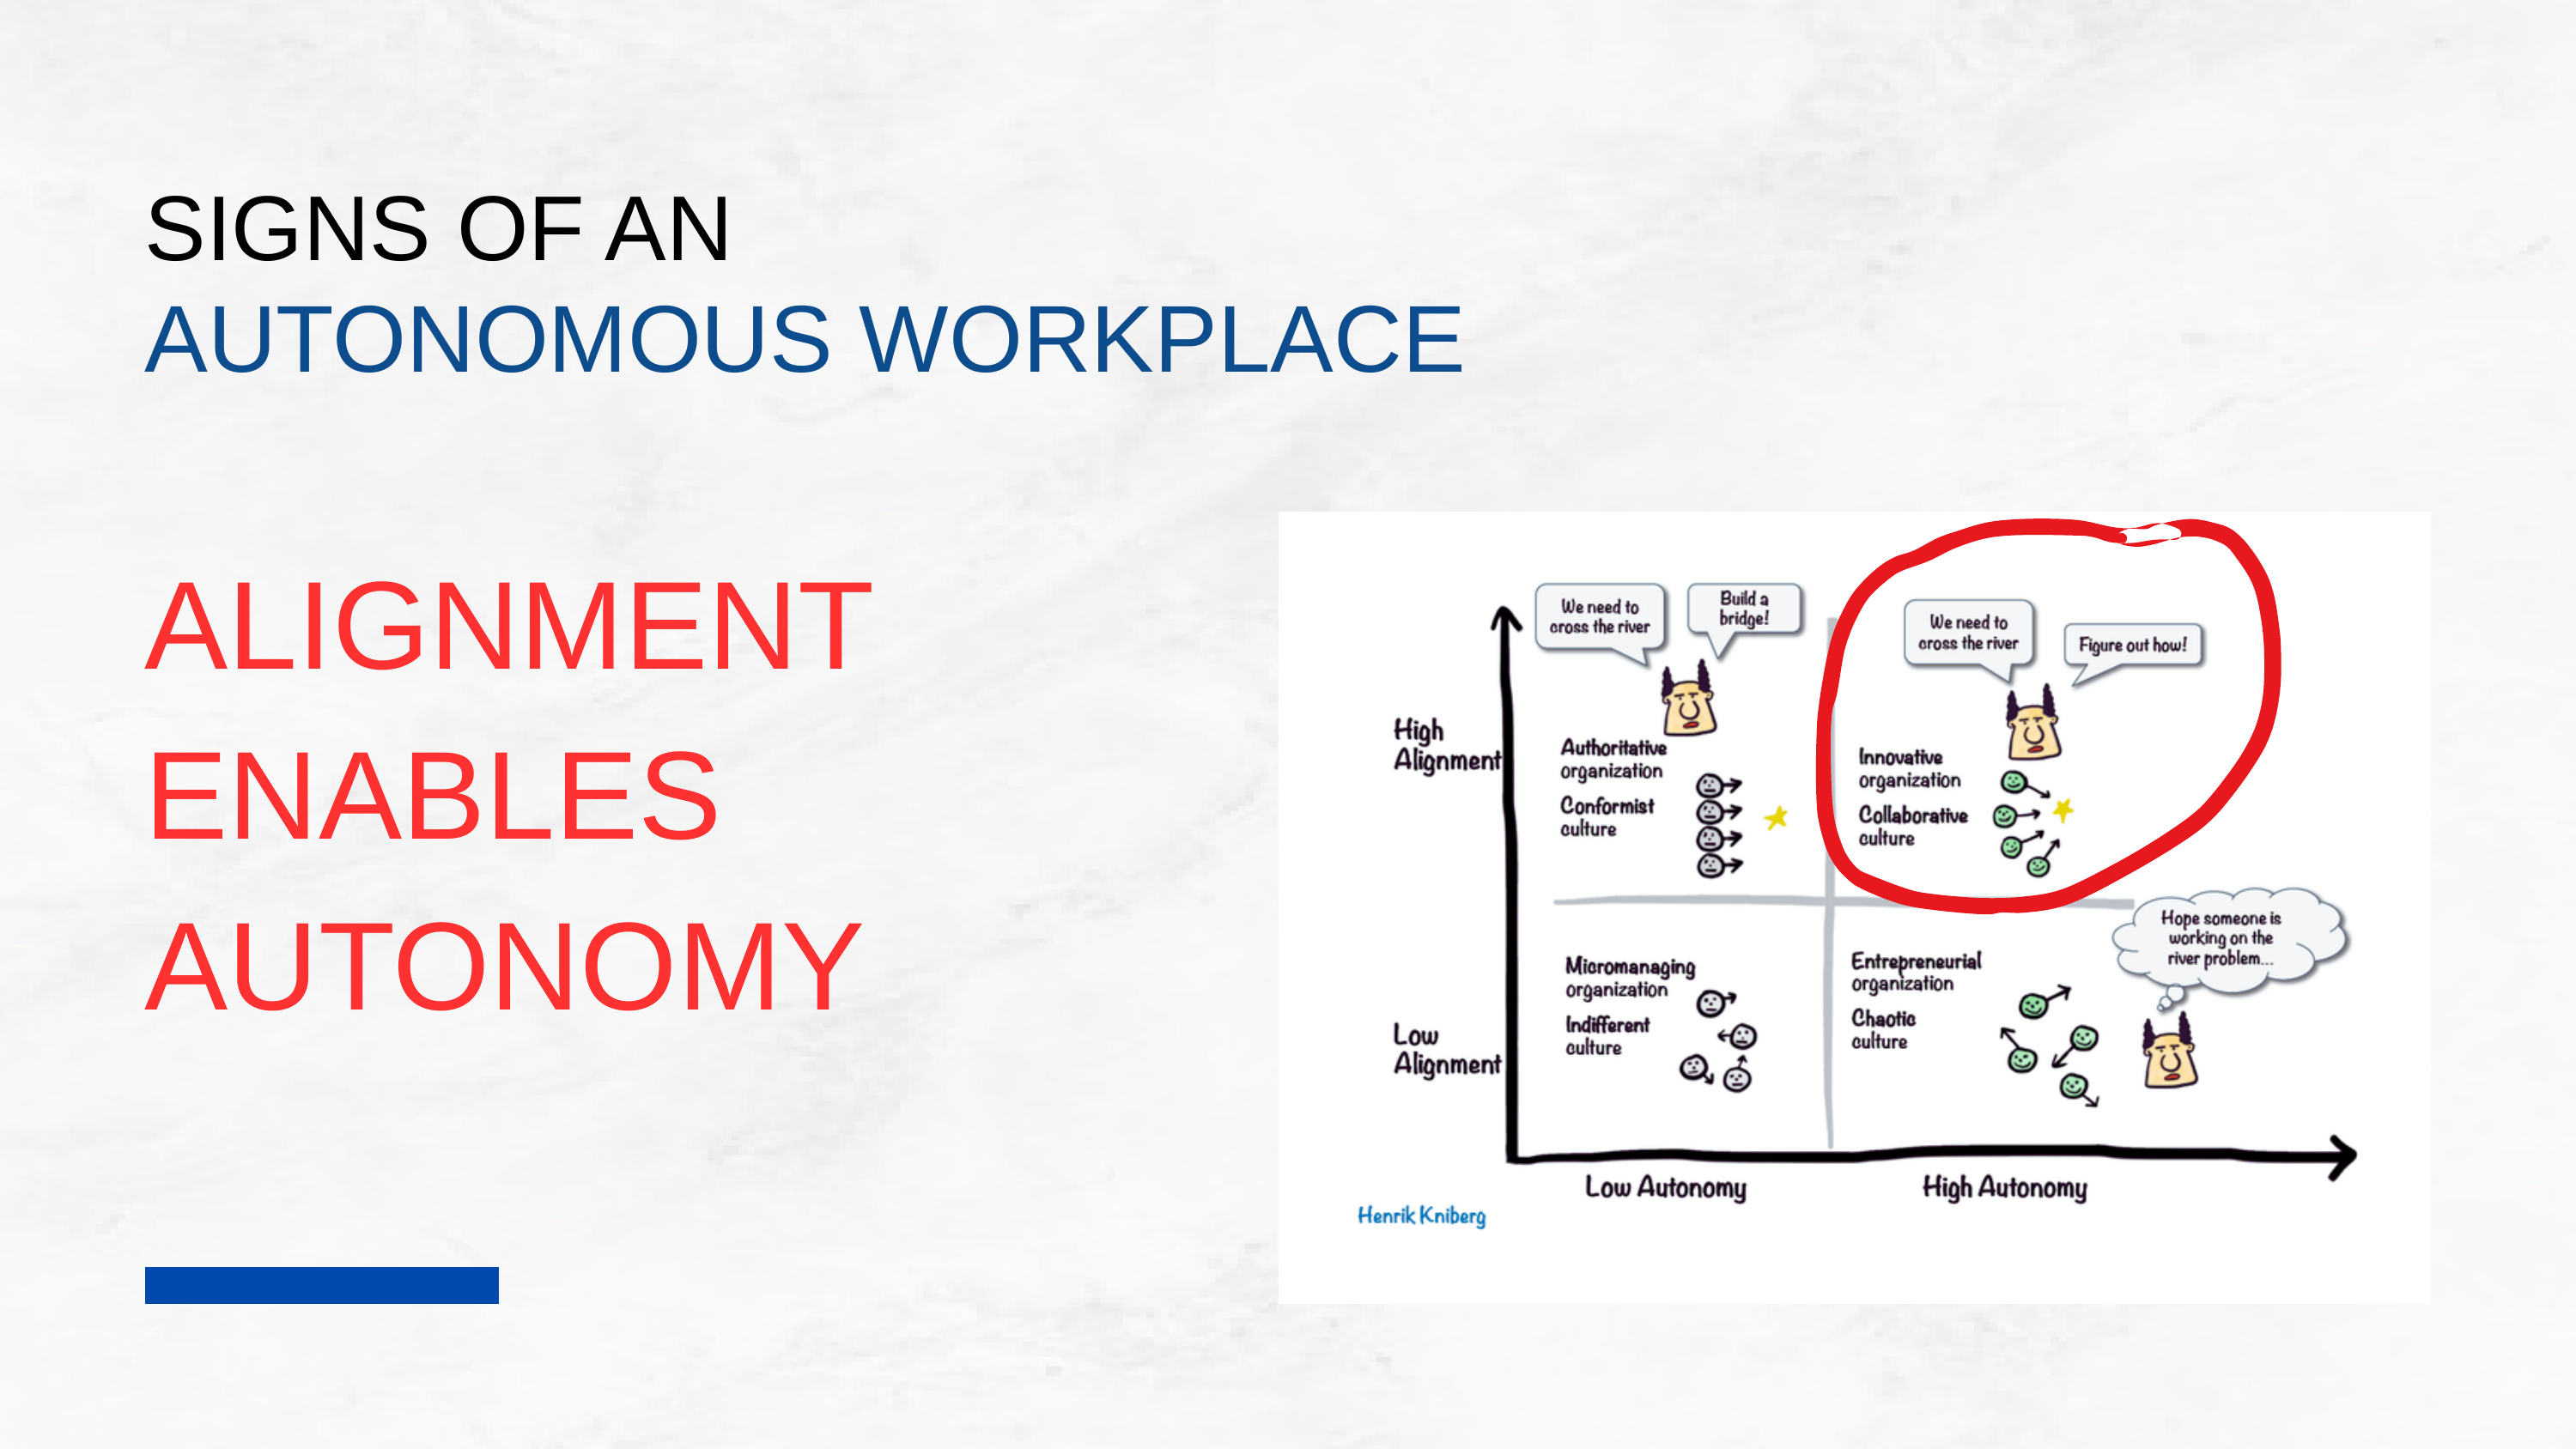

SIGNS OF AN
AUTONOMOUS WORKPLACE

ALIGNMENT ENABLES
AUTONOMY